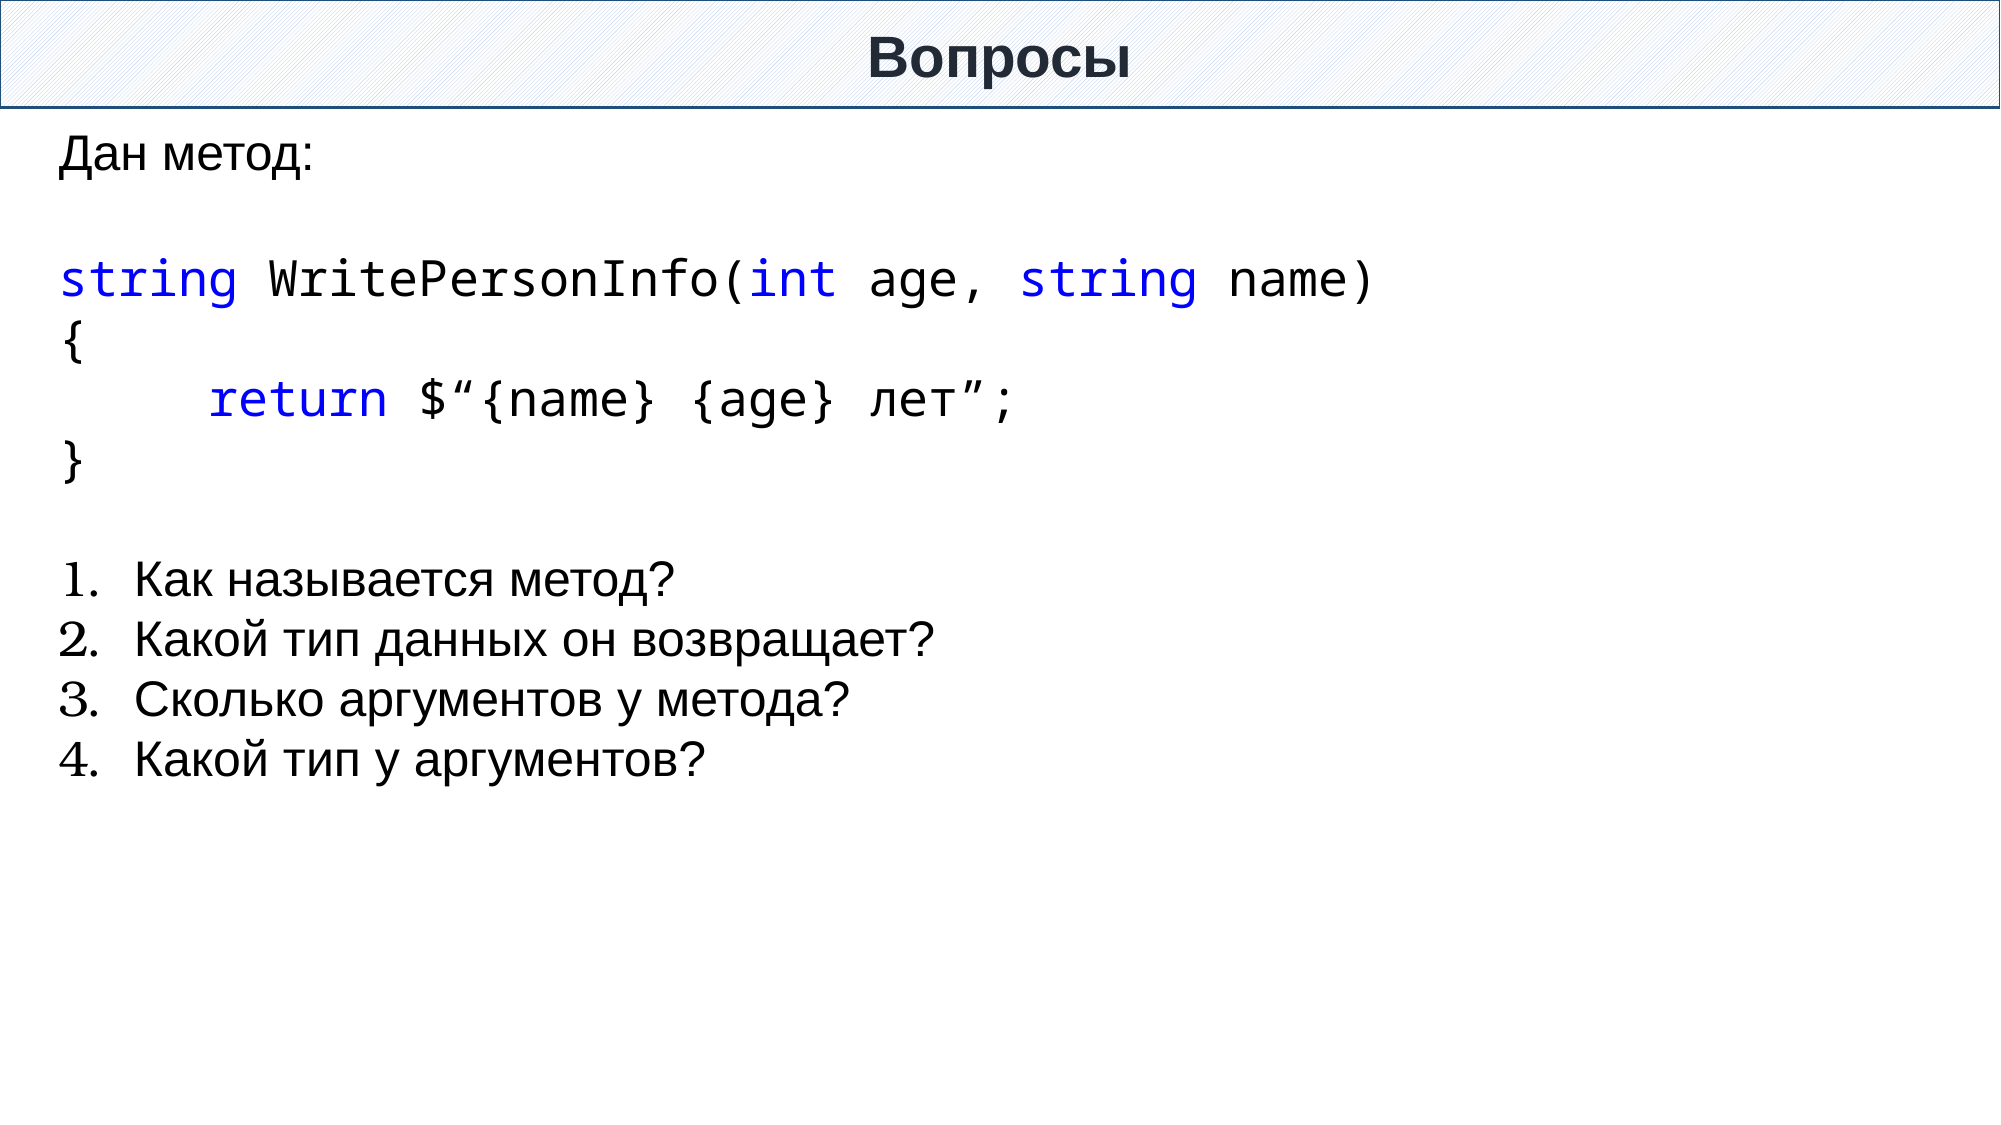

Вопросы
Дан метод:

string WritePersonInfo(int age, string name)
{
	return $“{name} {age} лет”;
}

Как называется метод?
Какой тип данных он возвращает?
Сколько аргументов у метода?
Какой тип у аргументов?